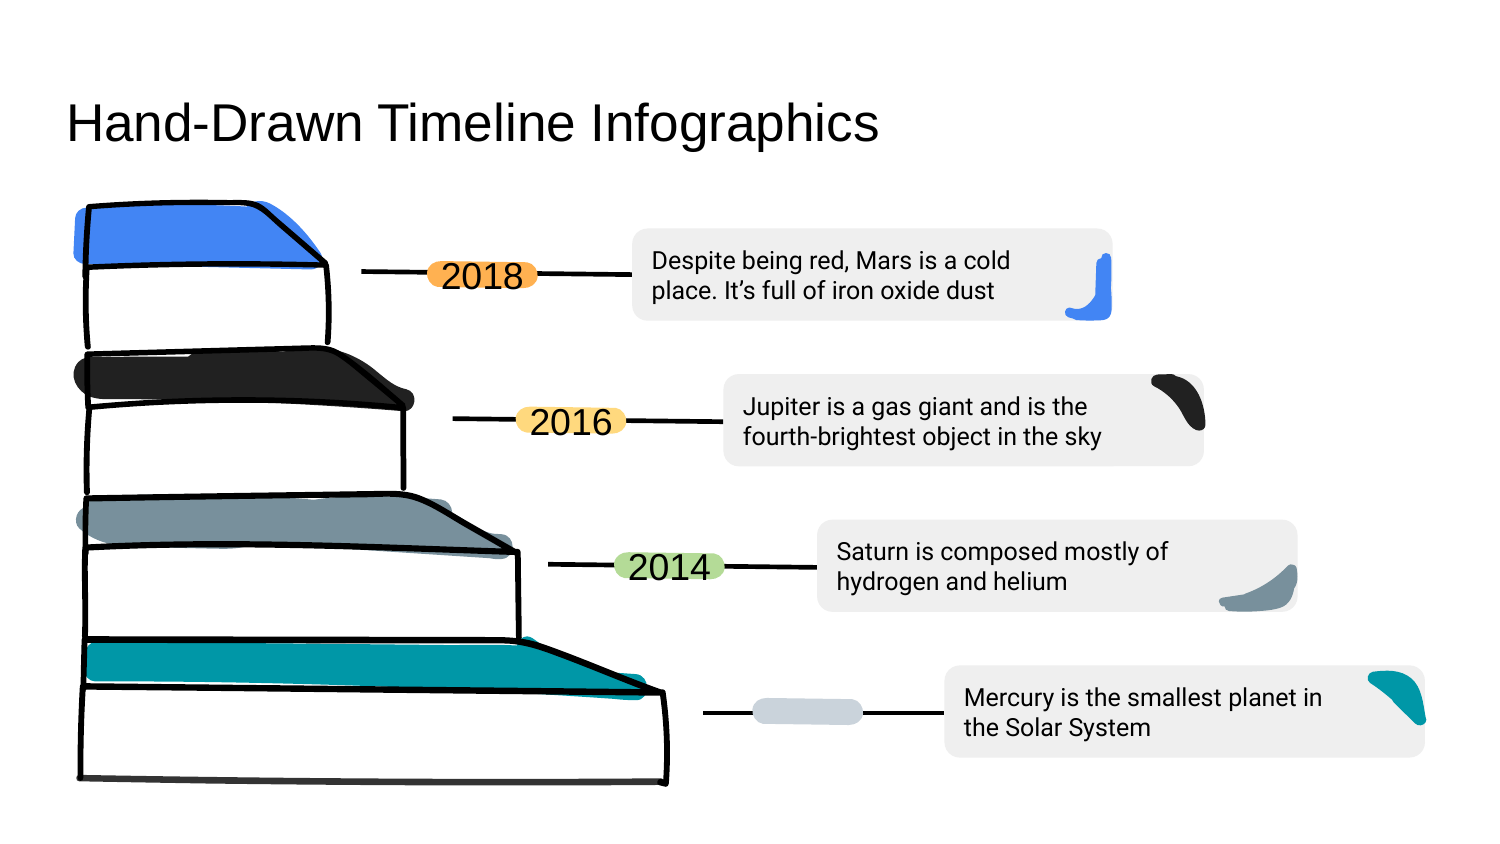

# Hand-Drawn Timeline Infographics

Despite being red, Mars is a cold place. It’s full of iron oxide dust

2018

Jupiter is a gas giant and is the fourth-brightest object in the sky

2016

Saturn is composed mostly of hydrogen and helium

2014

Mercury is the smallest planet in the Solar System